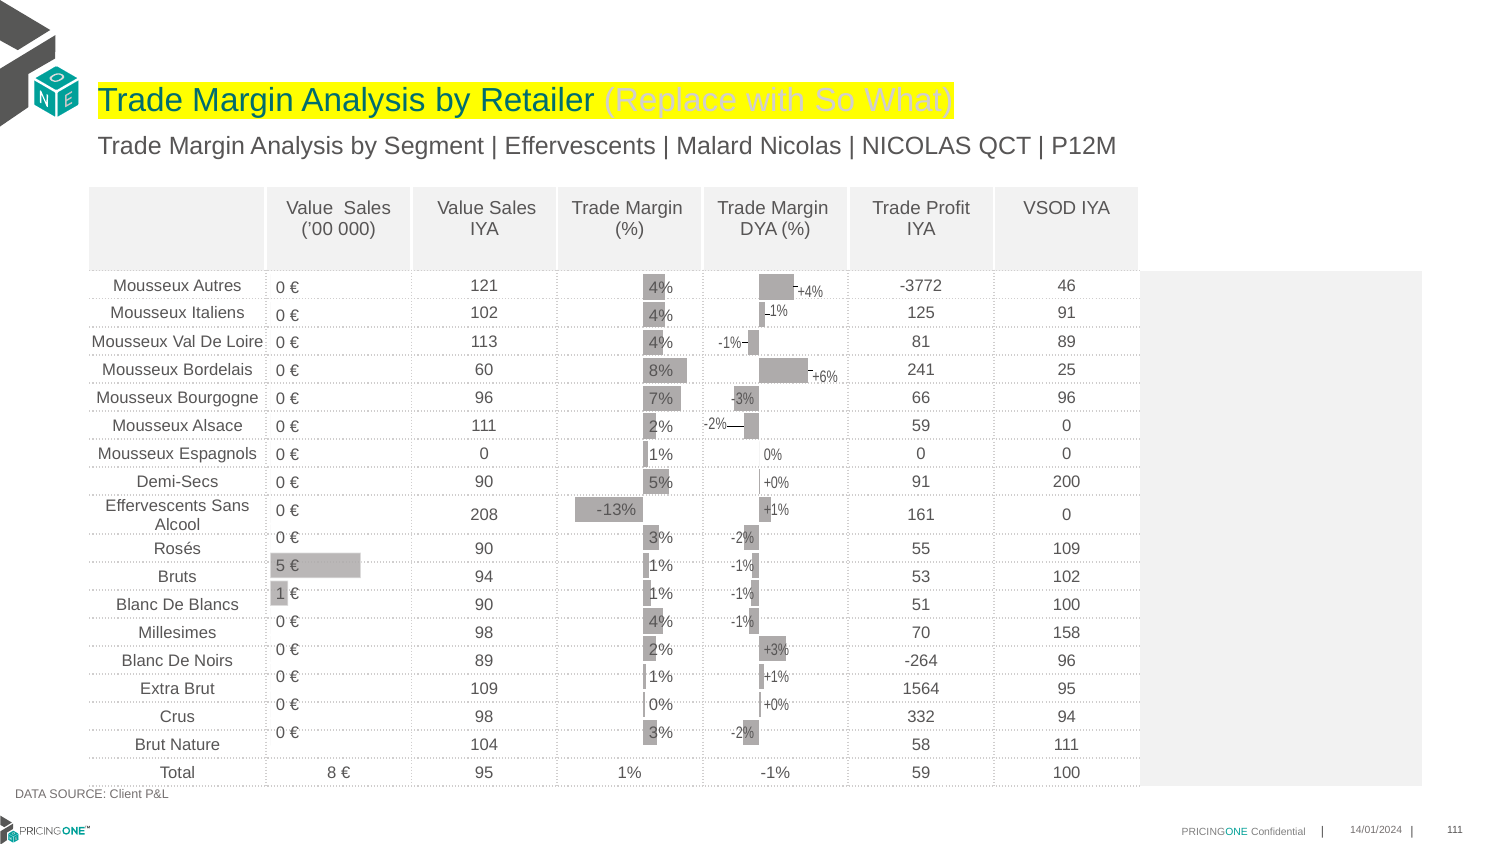

# Trade Margin Analysis by Retailer (Replace with So What)
Trade Margin Analysis by Segment | Effervescents | Malard Nicolas | NICOLAS QCT | P12M
|  | Value Sales (’00 000) | Value Sales IYA | Trade Margin (%) | Trade Margin DYA (%) | Trade Profit IYA | VSOD IYA |  |
| --- | --- | --- | --- | --- | --- | --- | --- |
| Mousseux Autres |  | 121 |  |  | -3772 | 46 |  |
| Mousseux Italiens |  | 102 |  |  | 125 | 91 |  |
| Mousseux Val De Loire |  | 113 |  |  | 81 | 89 |  |
| Mousseux Bordelais |  | 60 |  |  | 241 | 25 |  |
| Mousseux Bourgogne |  | 96 |  |  | 66 | 96 |  |
| Mousseux Alsace |  | 111 |  |  | 59 | 0 |  |
| Mousseux Espagnols |  | 0 |  |  | 0 | 0 |  |
| Demi-Secs |  | 90 |  |  | 91 | 200 |  |
| Effervescents Sans Alcool |  | 208 |  |  | 161 | 0 |  |
| Rosés |  | 90 |  |  | 55 | 109 |  |
| Bruts |  | 94 |  |  | 53 | 102 |  |
| Blanc De Blancs |  | 90 |  |  | 51 | 100 |  |
| Millesimes |  | 98 |  |  | 70 | 158 |  |
| Blanc De Noirs |  | 89 |  |  | -264 | 96 |  |
| Extra Brut |  | 109 |  |  | 1564 | 95 |  |
| Crus |  | 98 |  |  | 332 | 94 |  |
| Brut Nature |  | 104 |  |  | 58 | 111 |  |
| Total | 8 € | 95 | 1% | -1% | 59 | 100 |  |

### Chart

| Category | Trade Margin DYA |
|---|---|
| Mousseux Autres | 0.04284958999261785 |
| Mousseux Italiens | 0.007552511816092879 |
| Mousseux Val De Loire | -0.013971020958530436 |
| Mousseux Bordelais | 0.06061193373719906 |
| Mousseux Bourgogne | -0.03125419337024504 |
| Mousseux Alsace | -0.019368169012759614 |
| Mousseux Espagnols | 0.0 |
| Demi-Secs | 0.00047917332552089437 |
| Effervescents Sans Alcool | 0.0145192727498889 |
| Rosés | -0.01928420405554109 |
| Bruts | -0.008930945417384836 |
| Blanc De Blancs | -0.010382644648427164 |
| Millesimes | -0.01303655594035006 |
| Blanc De Noirs | 0.03296785107956443 |
| Extra Brut | 0.0056535779724894535 |
| Crus | 0.0024468740683205783 |
| Brut Nature | -0.020384112298314876 |
| None | None |

### Chart

| Category | Trade Margin % |
|---|---|
| Mousseux Autres | 0.0415 |
| Mousseux Italiens | 0.0401 |
| Mousseux Val De Loire | 0.0362 |
| Mousseux Bordelais | 0.0809 |
| Mousseux Bourgogne | 0.0701 |
| Mousseux Alsace | 0.0232 |
| Mousseux Espagnols | 0.01 |
| Demi-Secs | 0.0488 |
| Effervescents Sans Alcool | -0.127 |
| Rosés | 0.0303 |
| Bruts | 0.0117 |
| Blanc De Blancs | 0.0143 |
| Millesimes | 0.0373 |
| Blanc De Noirs | 0.0248 |
| Extra Brut | 0.0061 |
| Crus | 0.0035 |
| Brut Nature | 0.0255 |
| None | None |

### Chart

| Category | Value Sales |
|---|---|
| Mousseux Autres | 0.0 |
| Mousseux Italiens | 0.0 |
| Mousseux Val De Loire | 0.0 |
| Mousseux Bordelais | 0.0 |
| Mousseux Bourgogne | 0.0 |
| Mousseux Alsace | 0.0 |
| Mousseux Espagnols | 0.0 |
| Demi-Secs | 0.0 |
| Effervescents Sans Alcool | 0.0 |
| Rosés | 0.0 |
| Bruts | 5.0 |
| Blanc De Blancs | 1.0 |
| Millesimes | 0.0 |
| Blanc De Noirs | 0.0 |
| Extra Brut | 0.0 |
| Crus | 0.0 |
| Brut Nature | 0.0 |
| None | None |
DATA SOURCE: Client P&L

14/01/2024
111